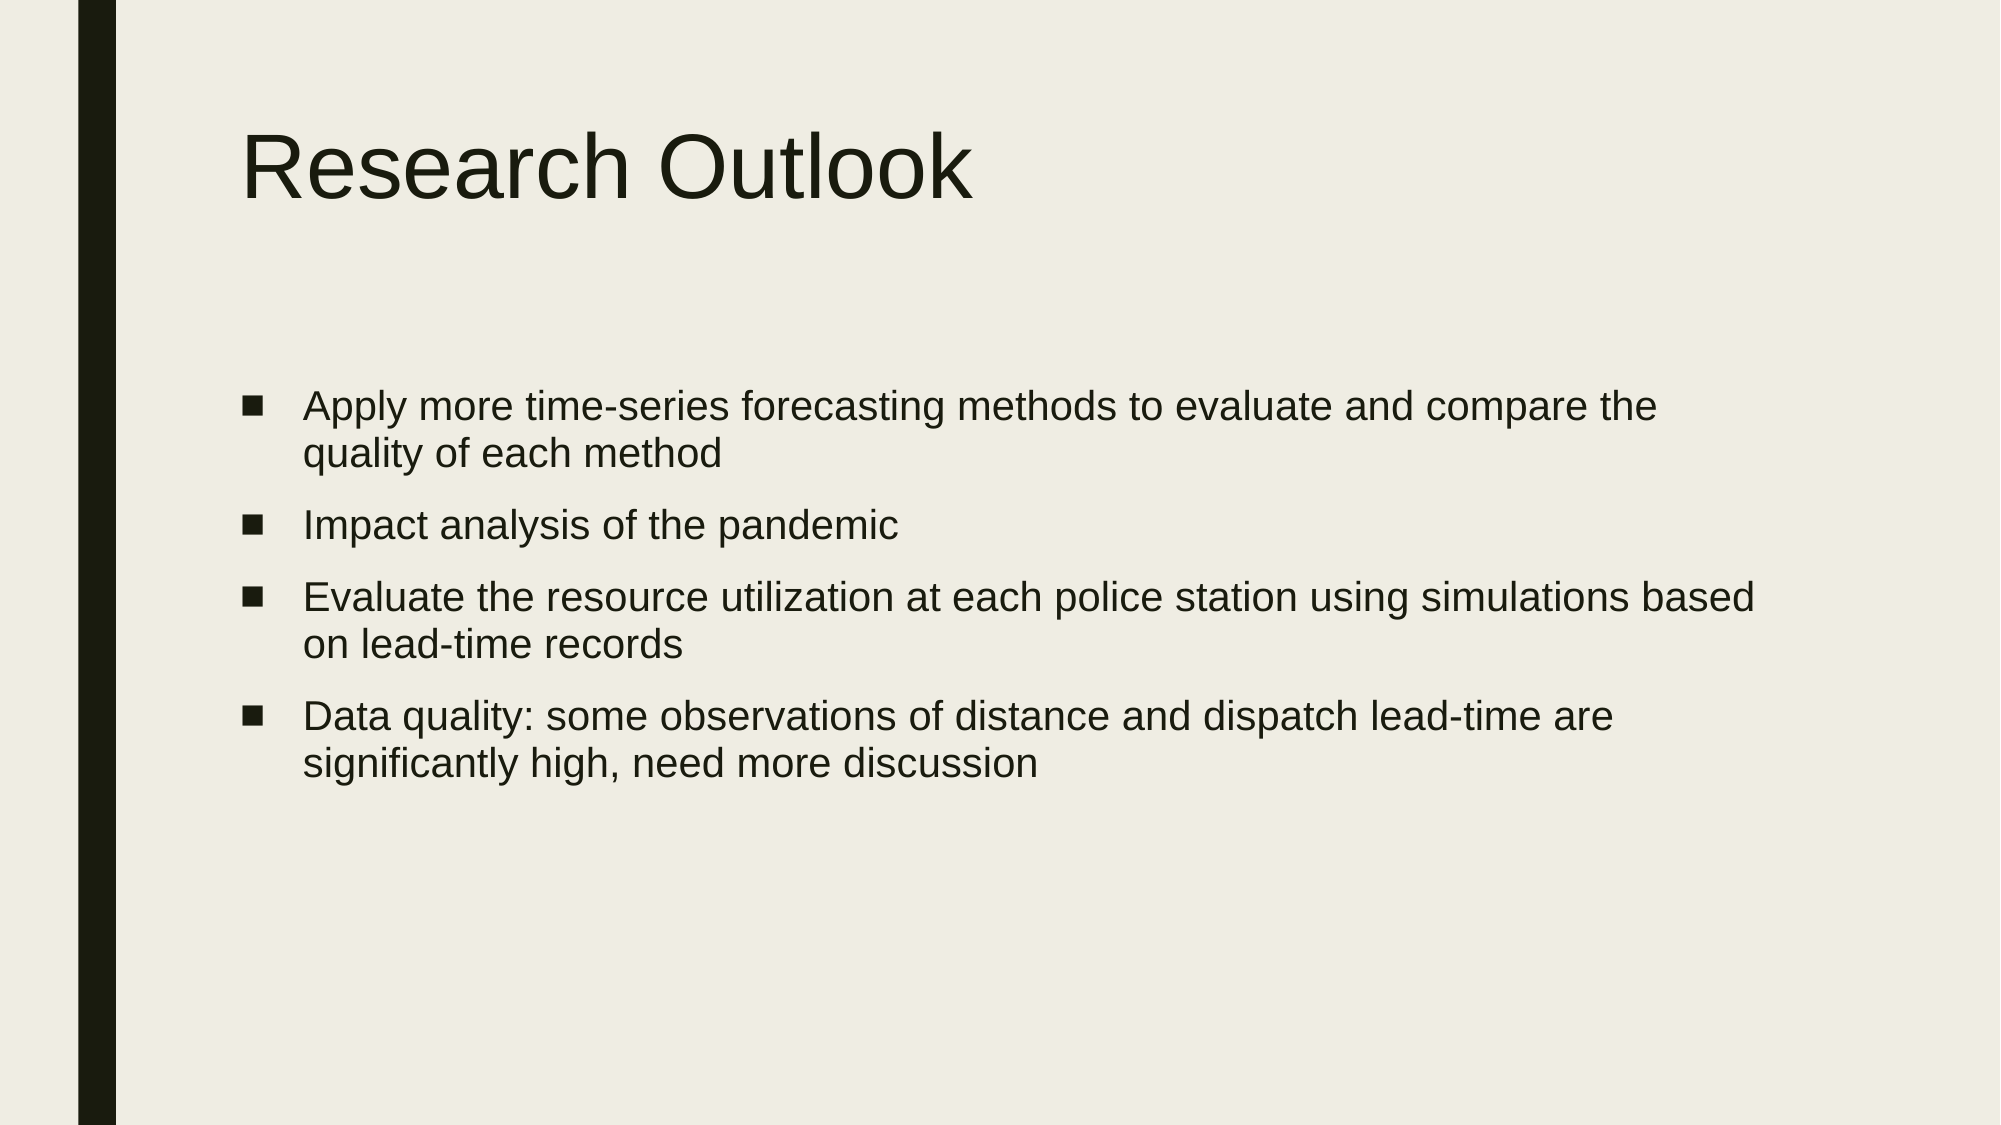

# Research Outlook
Apply more time-series forecasting methods to evaluate and compare the quality of each method
Impact analysis of the pandemic
Evaluate the resource utilization at each police station using simulations based on lead-time records
Data quality: some observations of distance and dispatch lead-time are significantly high, need more discussion